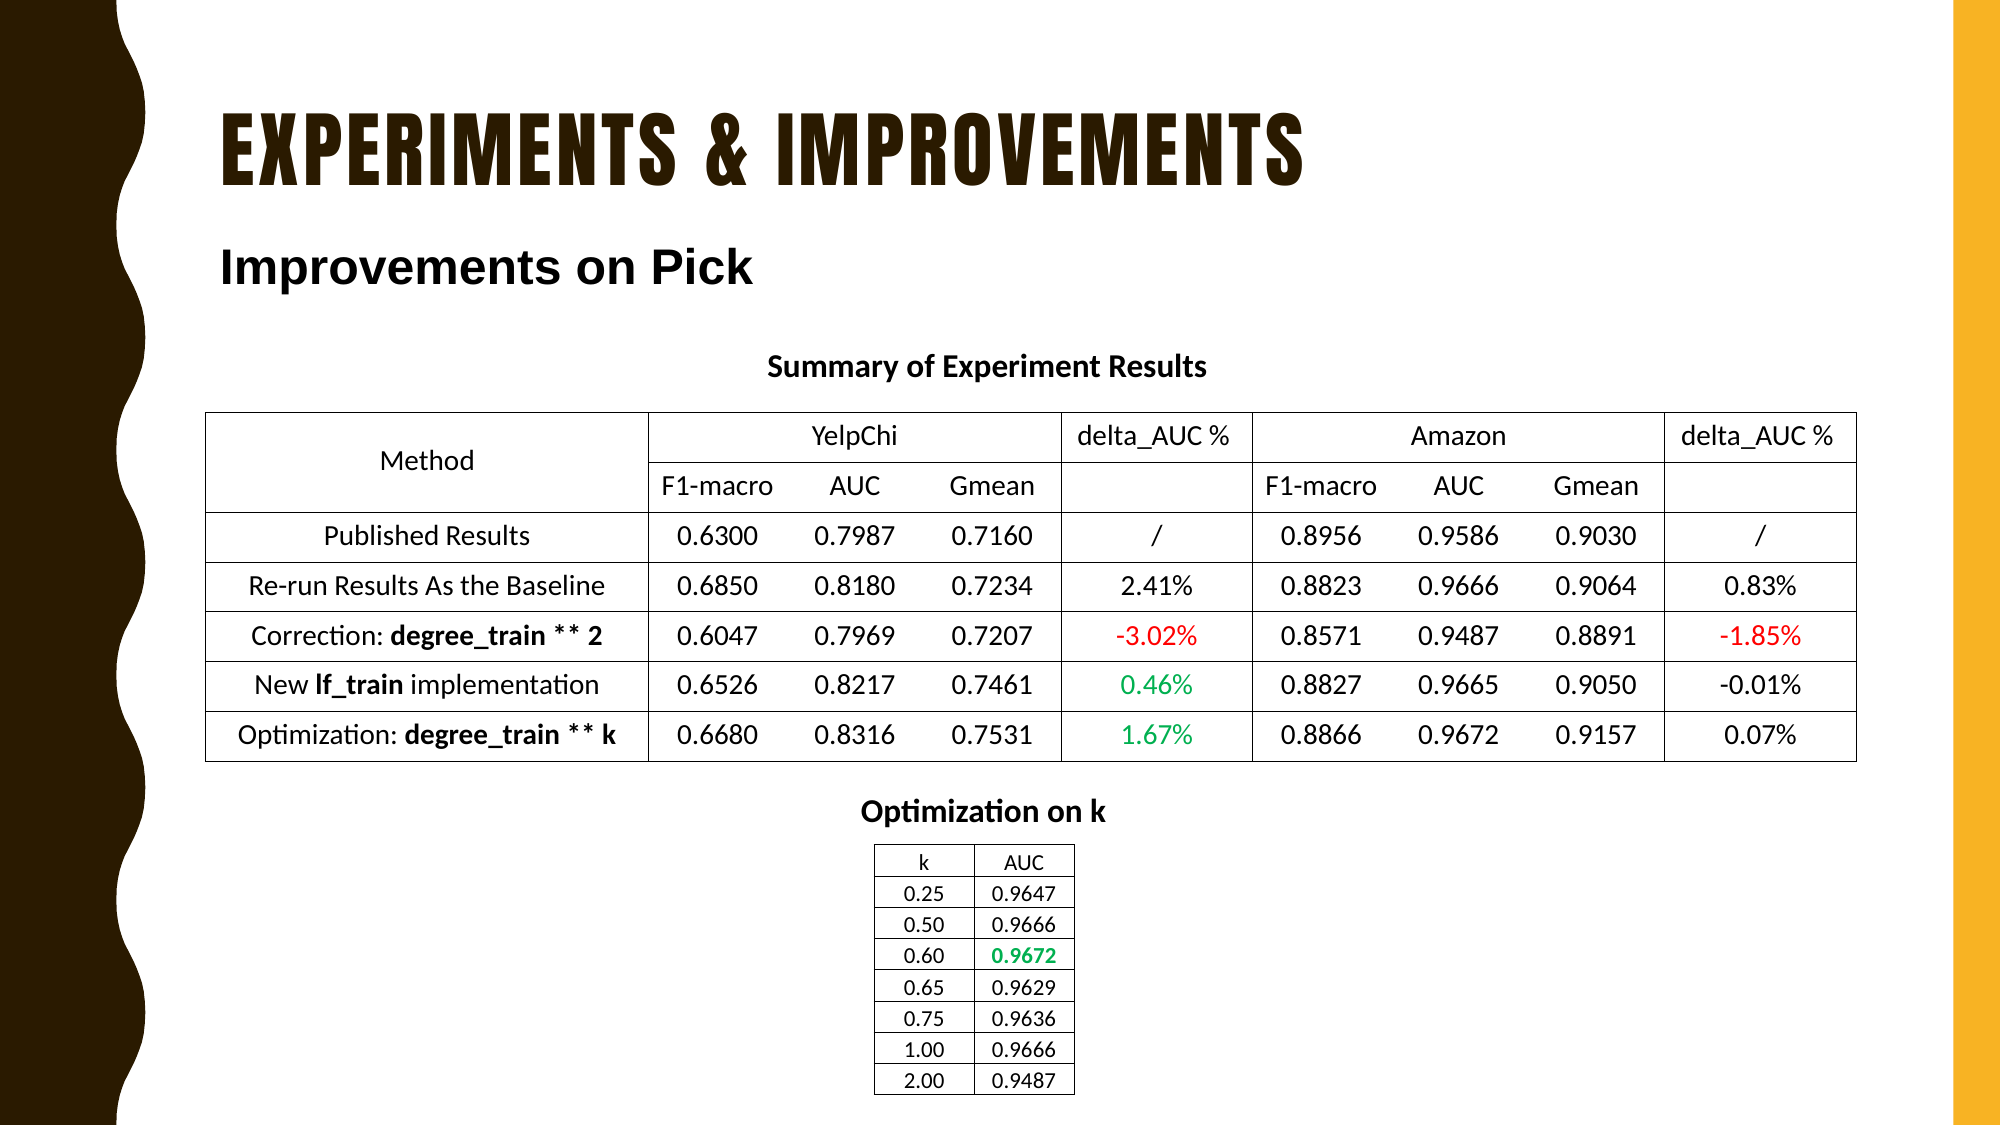

Experiments & Improvements

Improvements on Pick
Summary of Experiment Results
| Method | YelpChi |  |  | delta\_AUC % | Amazon |  |  | delta\_AUC % |
| --- | --- | --- | --- | --- | --- | --- | --- | --- |
|  | F1-macro | AUC | Gmean |  | F1-macro | AUC | Gmean |  |
| Published Results | 0.6300 | 0.7987 | 0.7160 | / | 0.8956 | 0.9586 | 0.9030 | / |
| Re-run Results As the Baseline | 0.6850 | 0.8180 | 0.7234 | 2.41% | 0.8823 | 0.9666 | 0.9064 | 0.83% |
| Correction: degree\_train \*\* 2 | 0.6047 | 0.7969 | 0.7207 | -3.02% | 0.8571 | 0.9487 | 0.8891 | -1.85% |
| New lf\_train implementation | 0.6526 | 0.8217 | 0.7461 | 0.46% | 0.8827 | 0.9665 | 0.9050 | -0.01% |
| Optimization: degree\_train \*\* k | 0.6680 | 0.8316 | 0.7531 | 1.67% | 0.8866 | 0.9672 | 0.9157 | 0.07% |
Optimization on k
| k | AUC |
| --- | --- |
| 0.25 | 0.9647 |
| 0.50 | 0.9666 |
| 0.60 | 0.9672 |
| 0.65 | 0.9629 |
| 0.75 | 0.9636 |
| 1.00 | 0.9666 |
| 2.00 | 0.9487 |